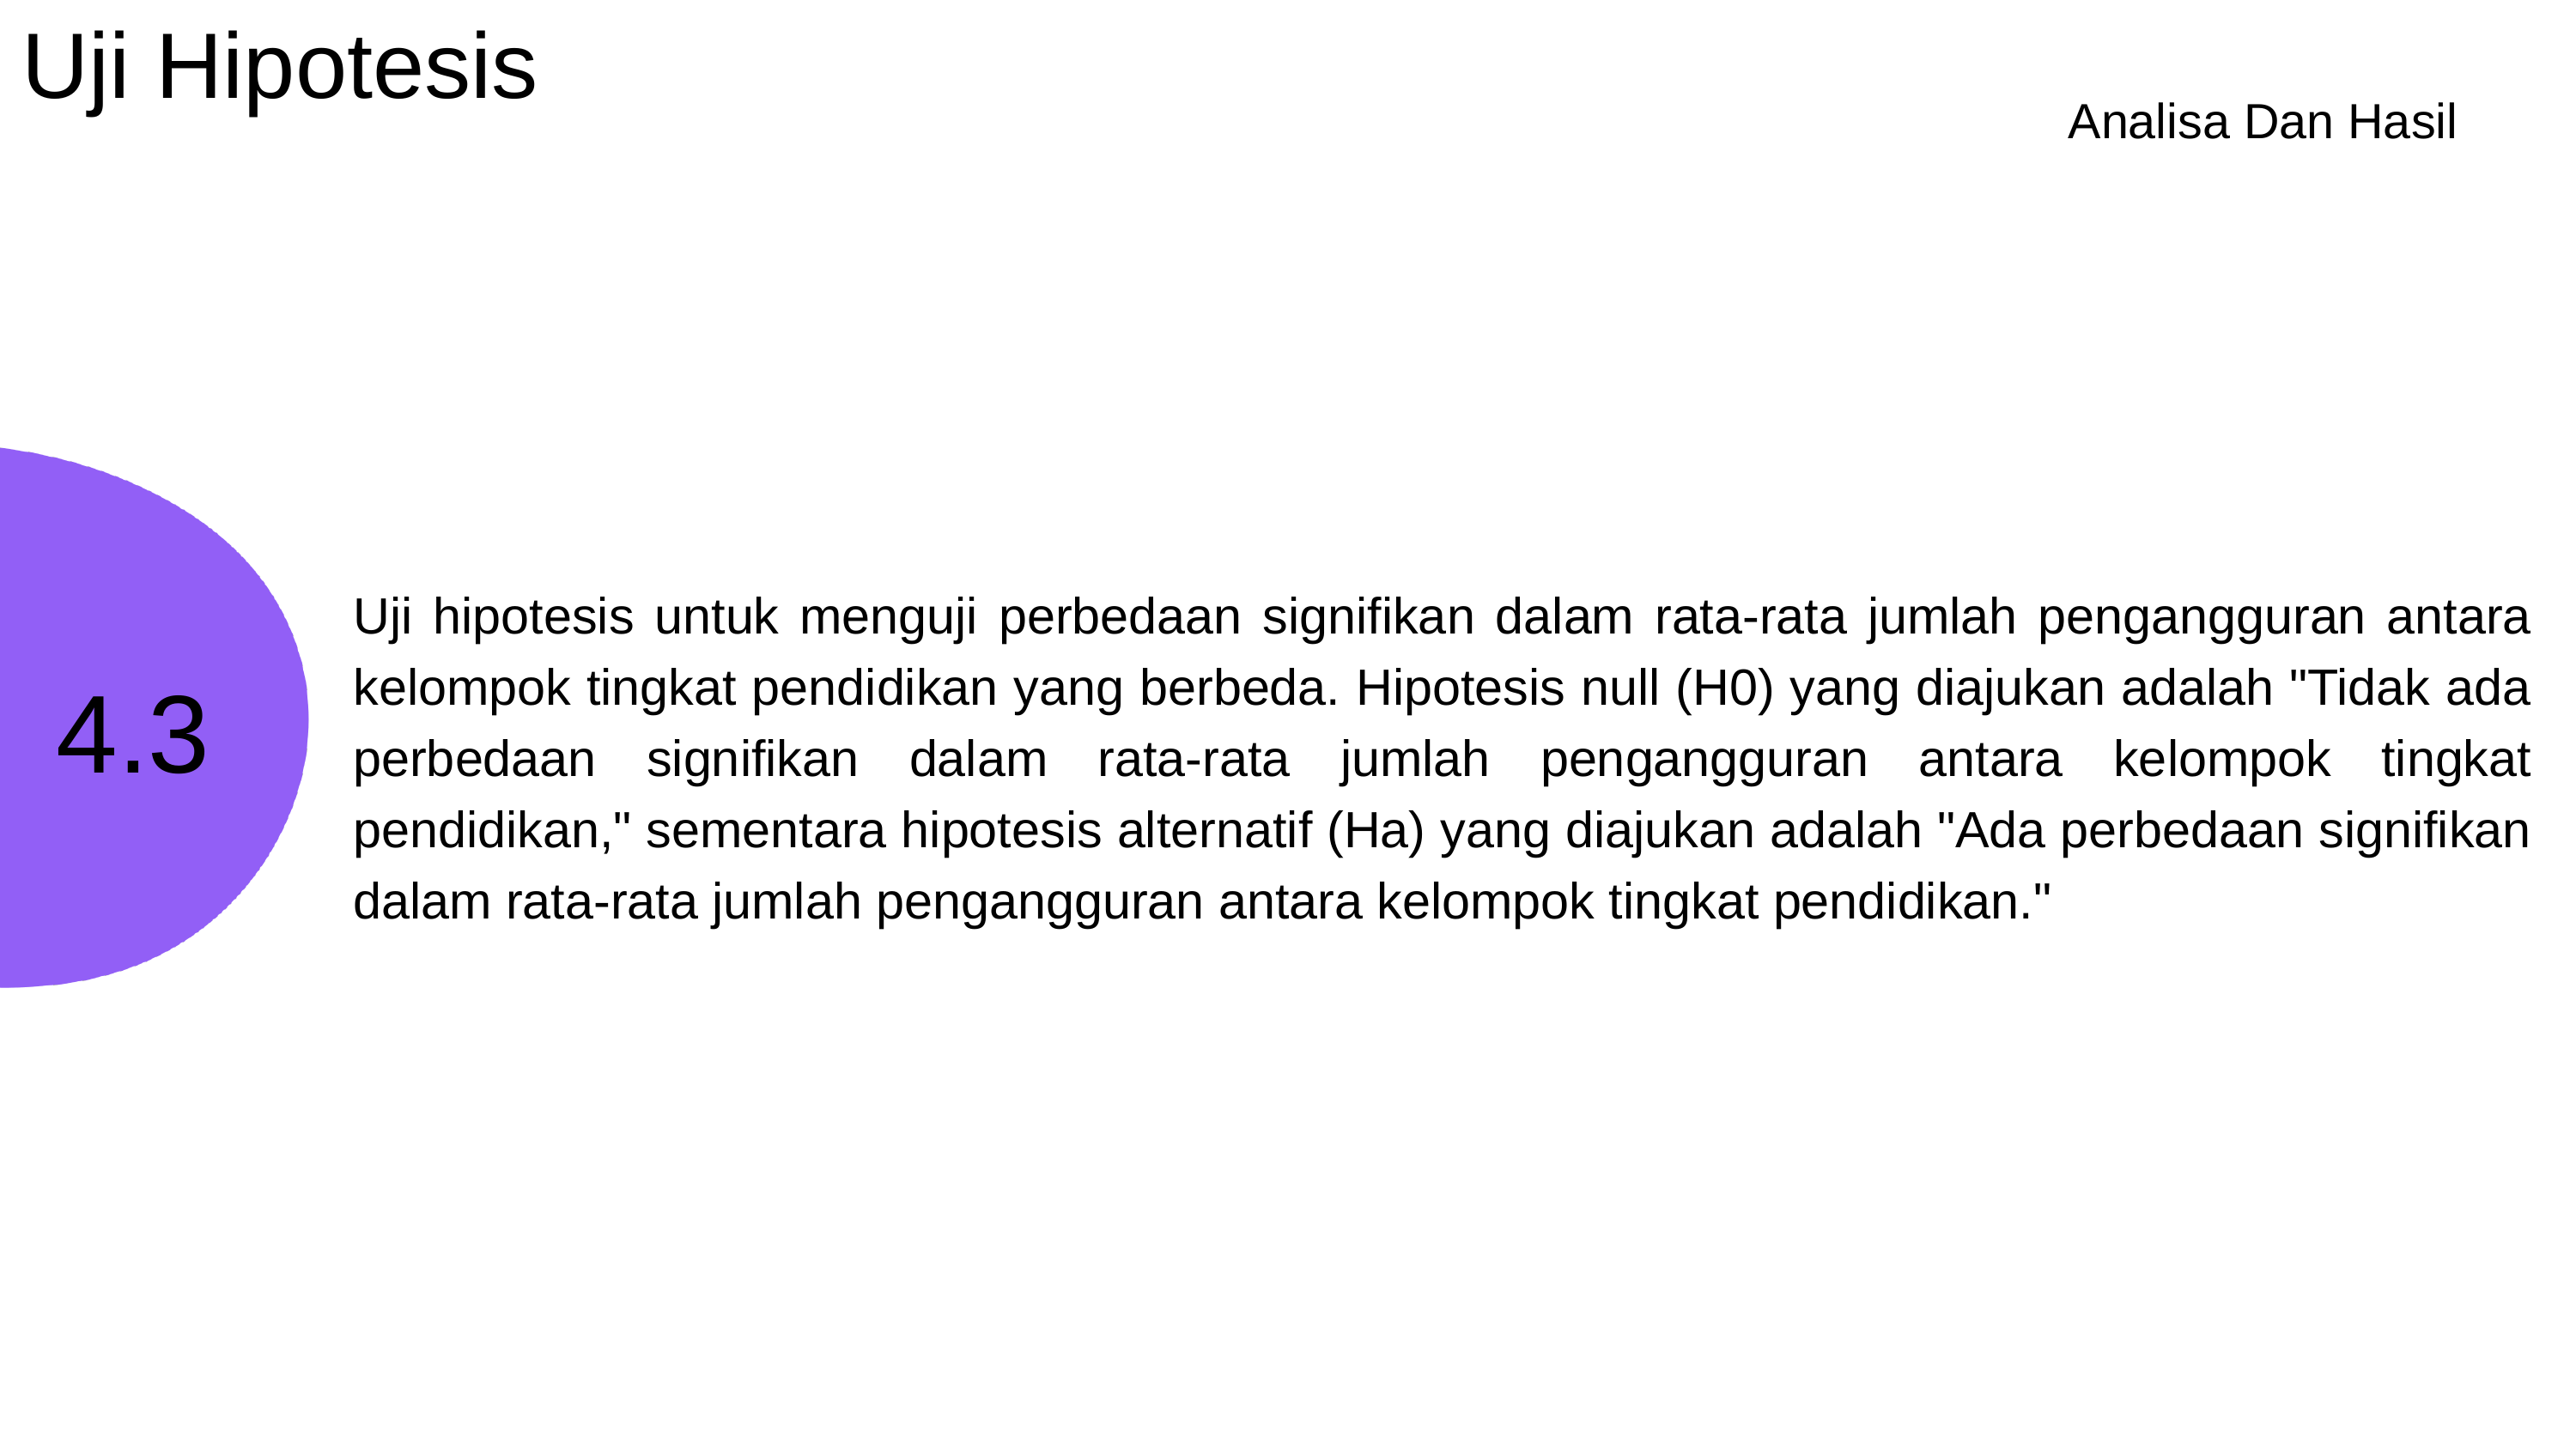

Uji Hipotesis
Analisa Dan Hasil

Uji hipotesis untuk menguji perbedaan signifikan dalam rata-rata jumlah pengangguran antara kelompok tingkat pendidikan yang berbeda. Hipotesis null (H0) yang diajukan adalah "Tidak ada perbedaan signifikan dalam rata-rata jumlah pengangguran antara kelompok tingkat pendidikan," sementara hipotesis alternatif (Ha) yang diajukan adalah "Ada perbedaan signifikan dalam rata-rata jumlah pengangguran antara kelompok tingkat pendidikan."
4.3